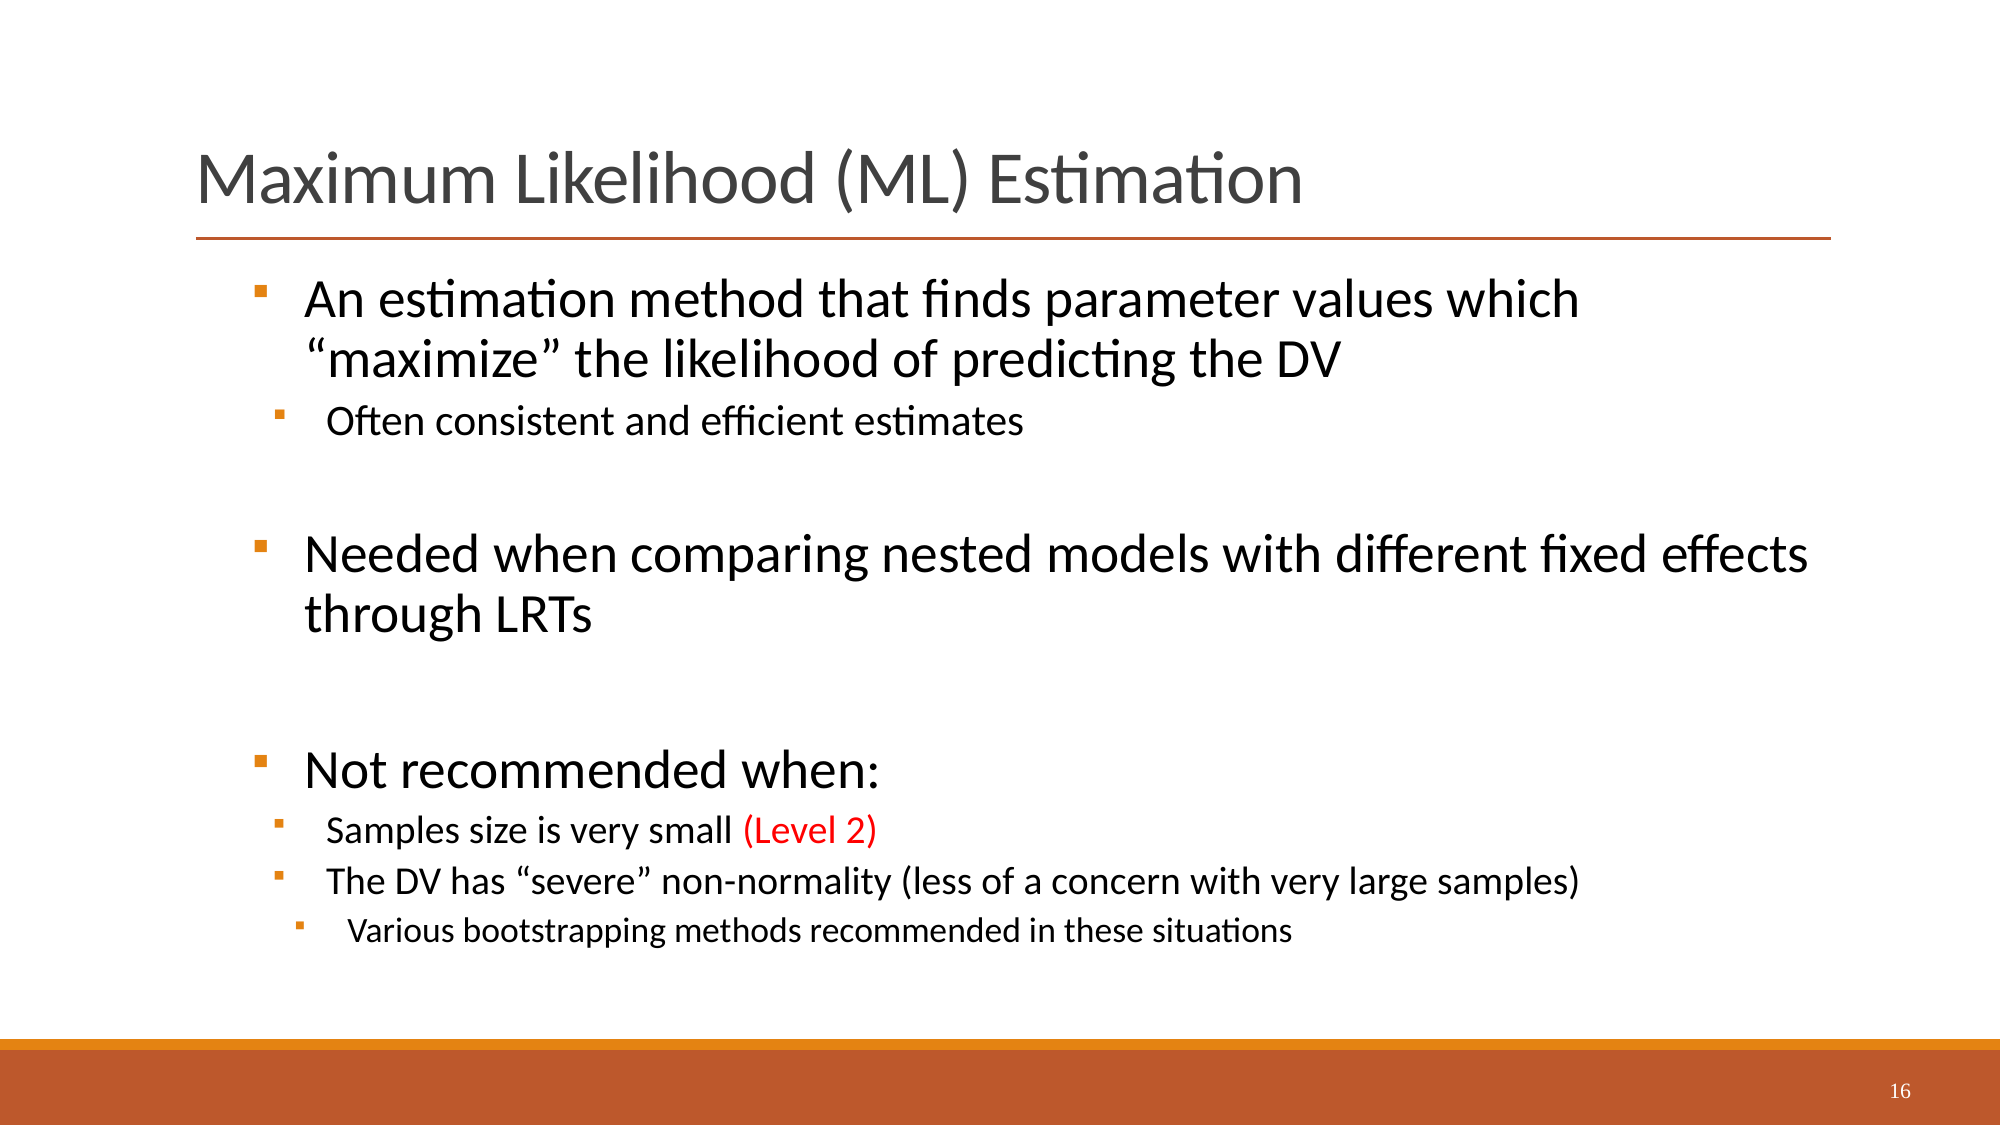

# Maximum Likelihood (ML) Estimation
An estimation method that finds parameter values which “maximize” the likelihood of predicting the DV
Often consistent and efficient estimates

Needed when comparing nested models with different fixed effects through LRTs

Not recommended when:
Samples size is very small (Level 2)
The DV has “severe” non-normality (less of a concern with very large samples)
Various bootstrapping methods recommended in these situations
16